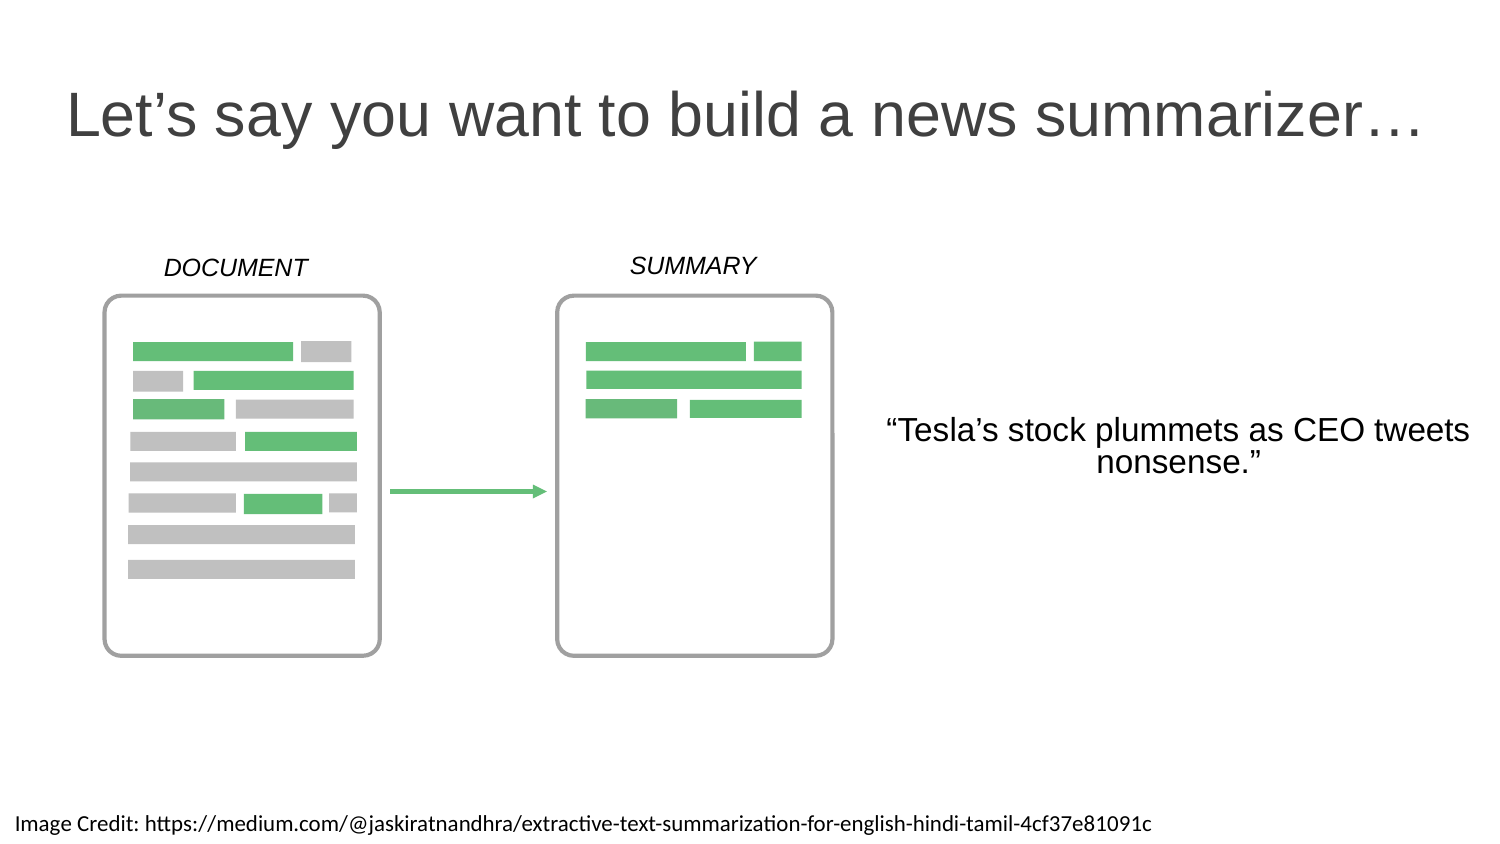

# Let’s say you want to build a news summarizer…
SUMMARY
DOCUMENT

“Tesla’s stock plummets as CEO tweets nonsense.”
Image Credit: https://medium.com/@jaskiratnandhra/extractive-text-summarization-for-english-hindi-tamil-4cf37e81091c